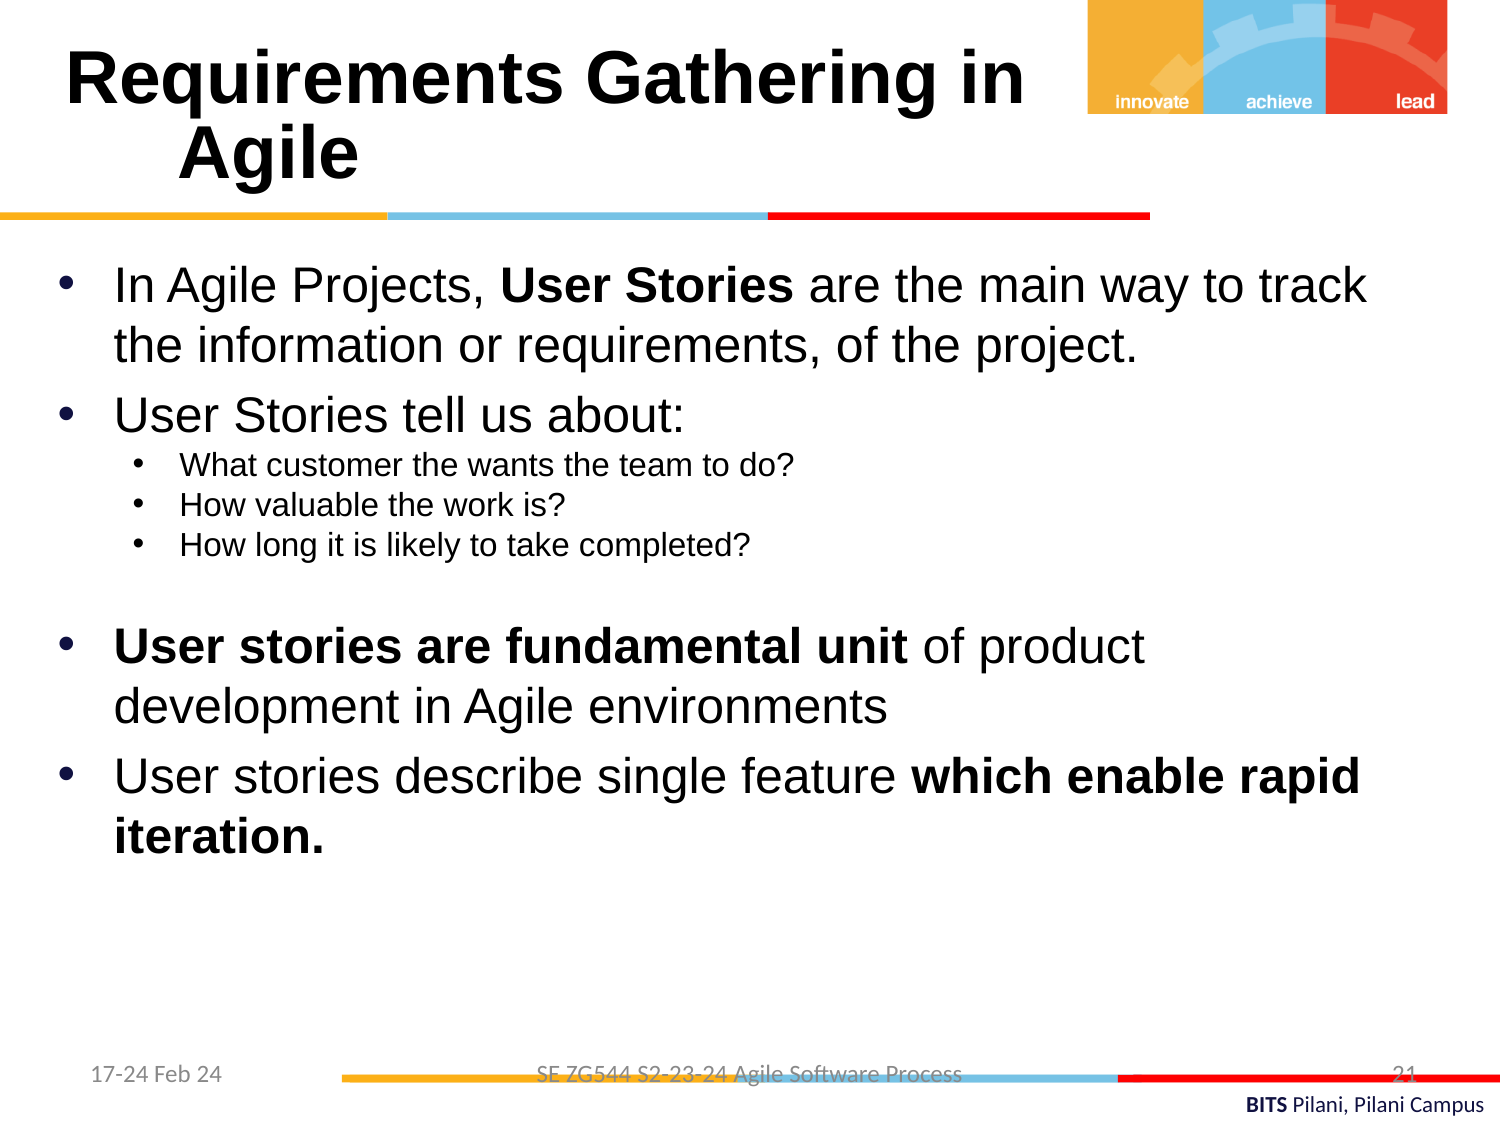

Requirements Gathering in Agile
In Agile Projects, User Stories are the main way to track the information or requirements, of the project.
User Stories tell us about:
What customer the wants the team to do?
How valuable the work is?
How long it is likely to take completed?

User stories are fundamental unit of product development in Agile environments
User stories describe single feature which enable rapid iteration.
17-24 Feb 24
SE ZG544 S2-23-24 Agile Software Process
21